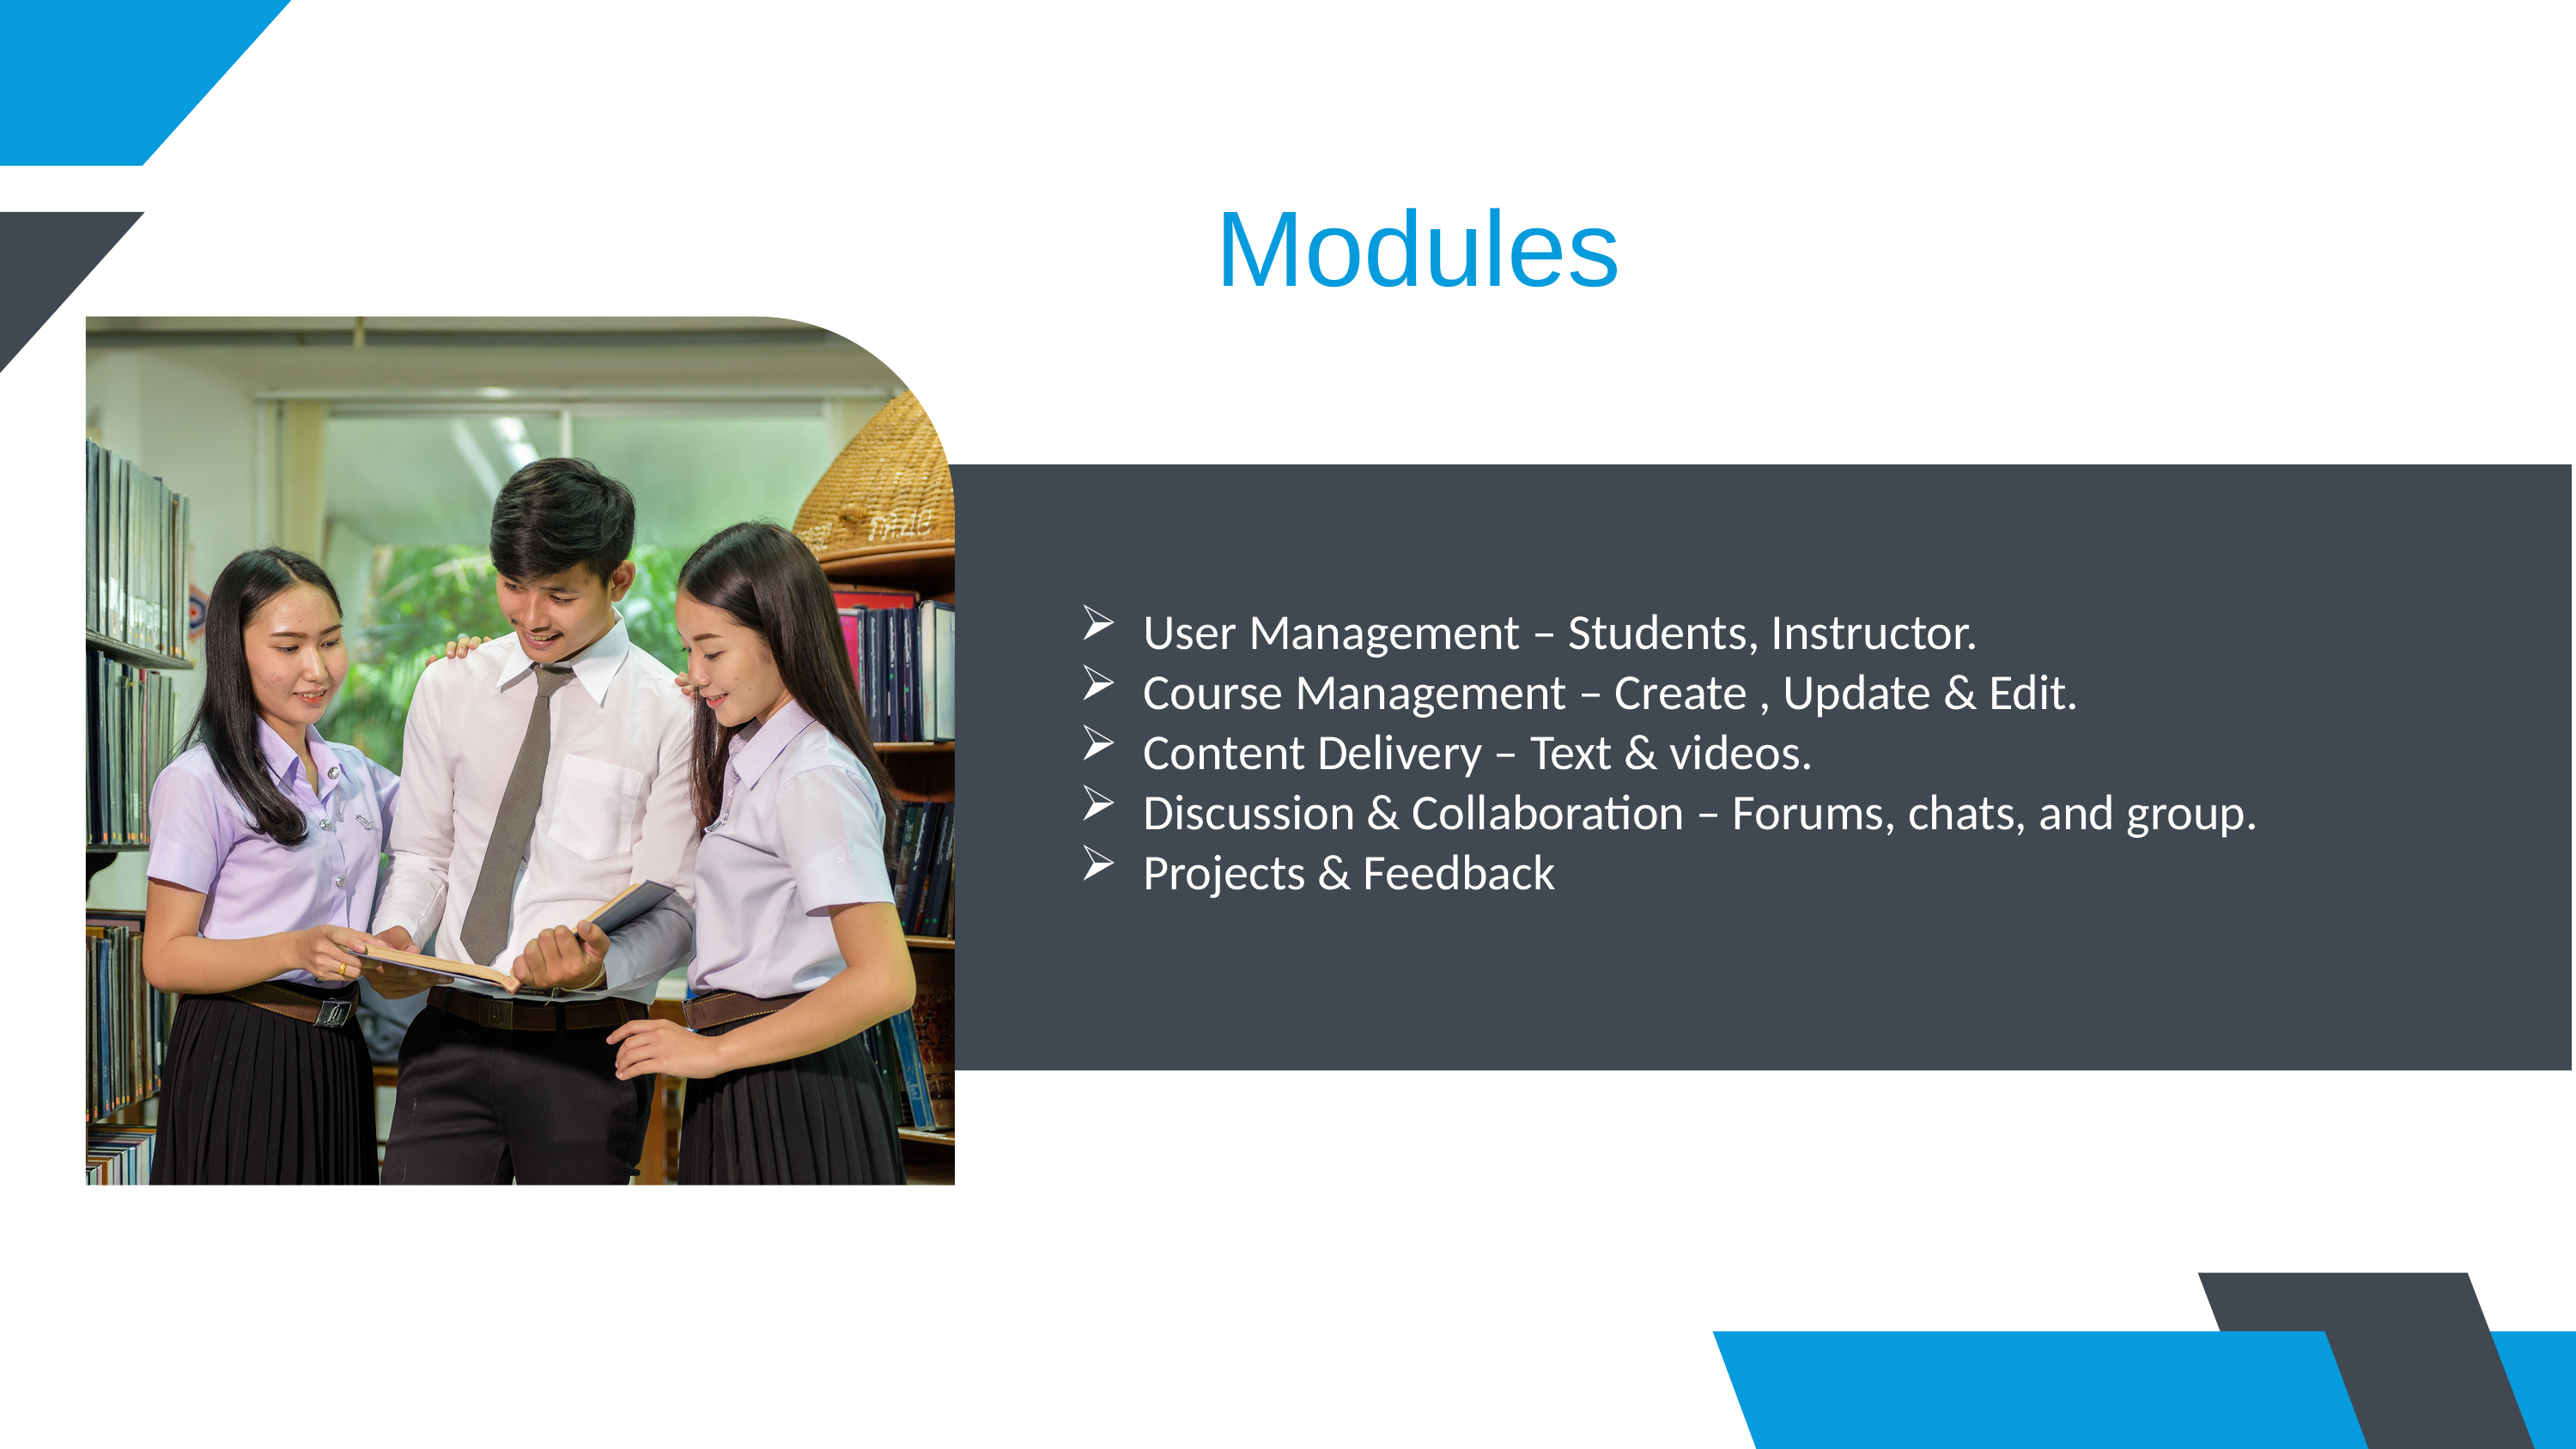

Modules

User Management – Students, Instructor.
Course Management – Create , Update & Edit.
Content Delivery – Text & videos.
Discussion & Collaboration – Forums, chats, and group.
Projects & Feedback